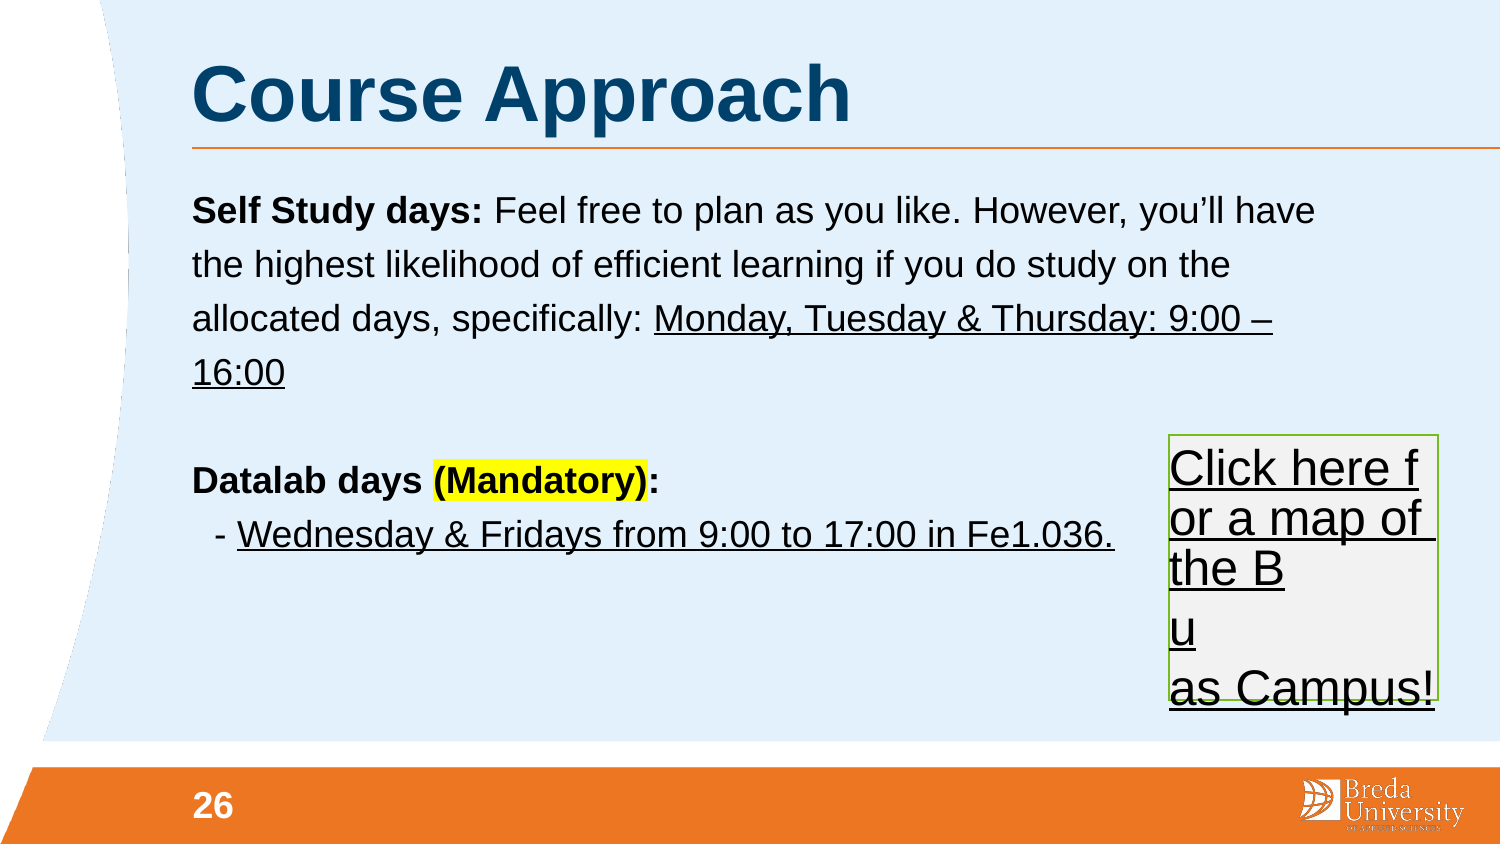

# Course Approach
Self Study days: Feel free to plan as you like. However, you’ll have the highest likelihood of efficient learning if you do study on the allocated days, specifically: Monday, Tuesday & Thursday: 9:00 – 16:00

Datalab days (Mandatory):
- Wednesday & Fridays from 9:00 to 17:00 in Fe1.036.
Click here for a map of the Buas Campus!
26